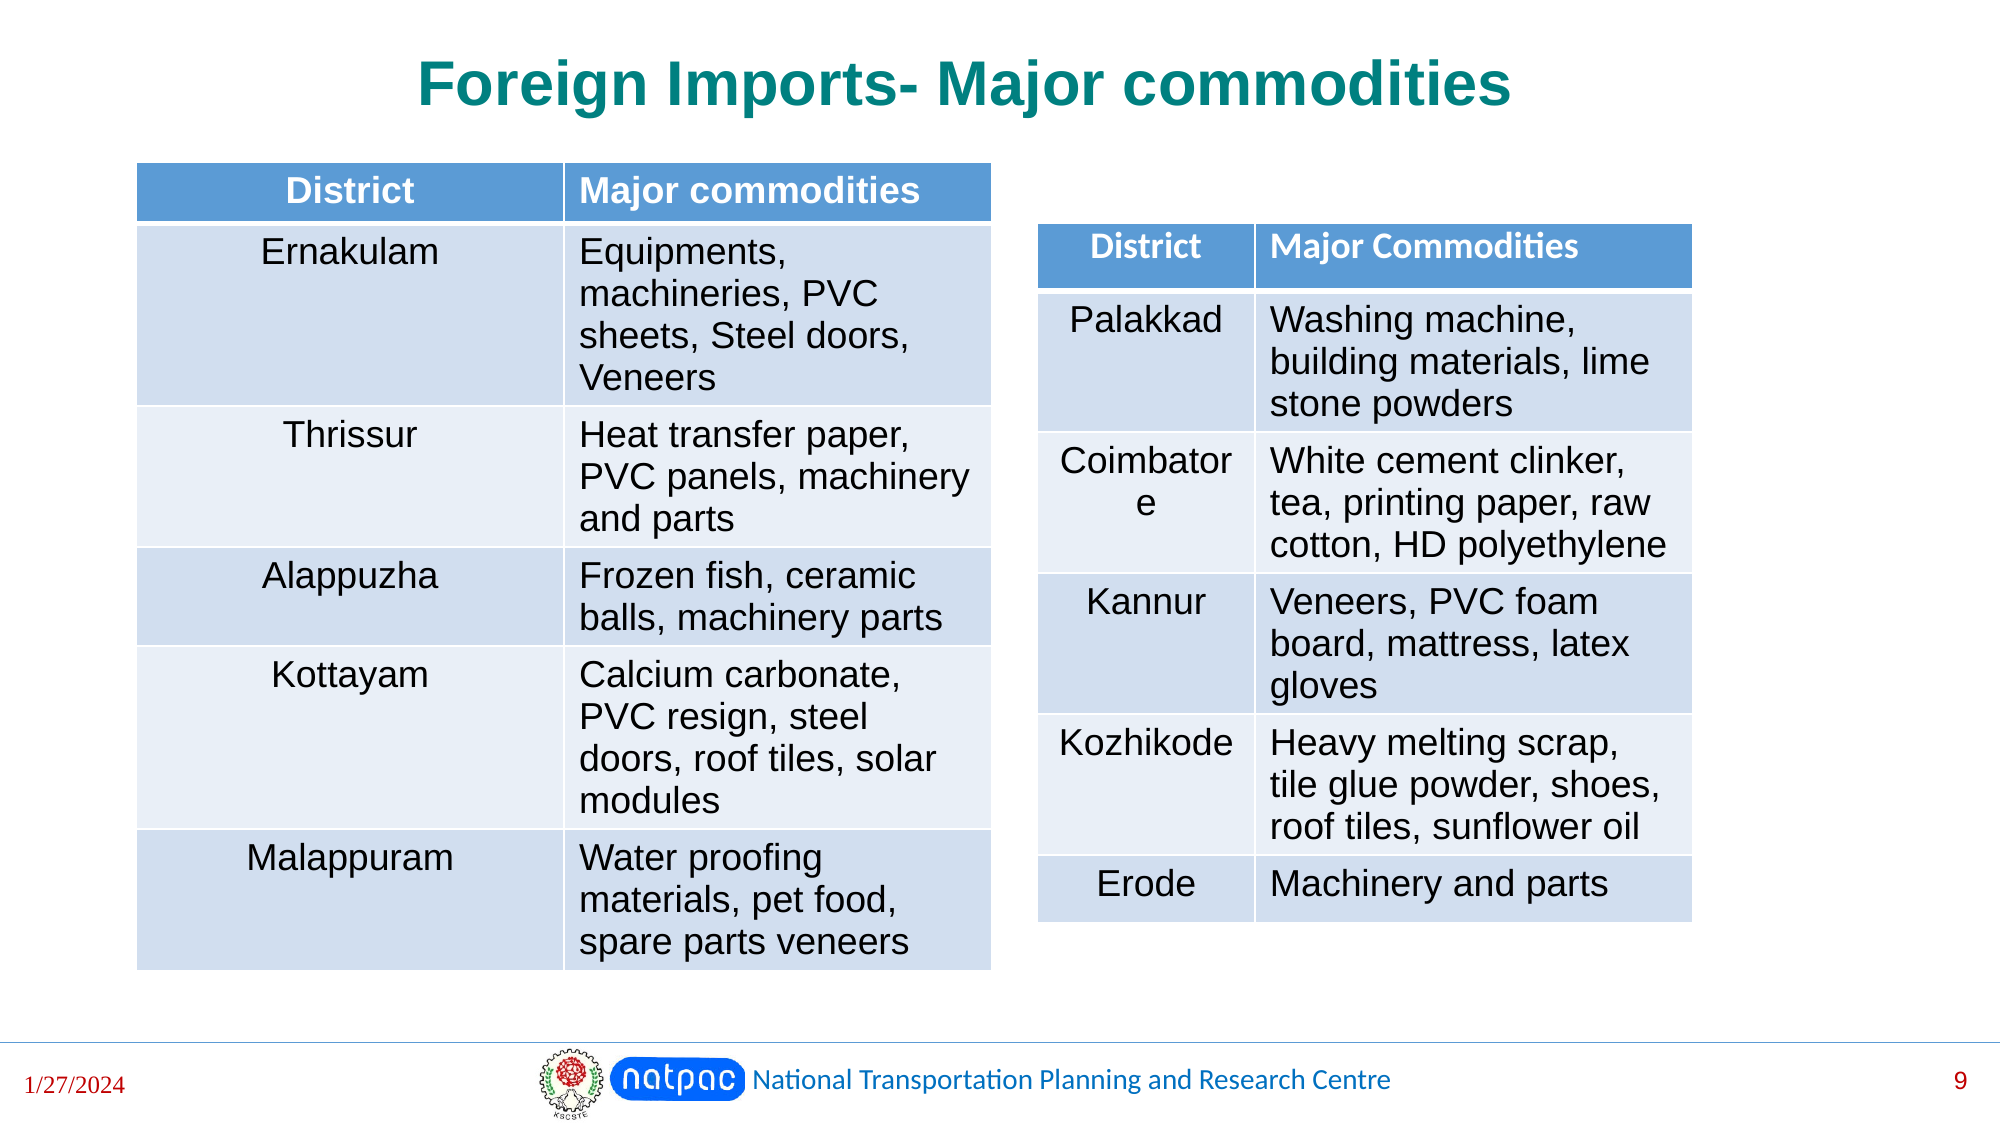

# Foreign Imports- Major commodities
| District | Major commodities |
| --- | --- |
| Ernakulam | Equipments, machineries, PVC sheets, Steel doors, Veneers |
| Thrissur | Heat transfer paper, PVC panels, machinery and parts |
| Alappuzha | Frozen fish, ceramic balls, machinery parts |
| Kottayam | Calcium carbonate, PVC resign, steel doors, roof tiles, solar modules |
| Malappuram | Water proofing materials, pet food, spare parts veneers |
| District | Major Commodities |
| --- | --- |
| Palakkad | Washing machine, building materials, lime stone powders |
| Coimbatore | White cement clinker, tea, printing paper, raw cotton, HD polyethylene |
| Kannur | Veneers, PVC foam board, mattress, latex gloves |
| Kozhikode | Heavy melting scrap, tile glue powder, shoes, roof tiles, sunflower oil |
| Erode | Machinery and parts |
National Transportation Planning and Research Centre